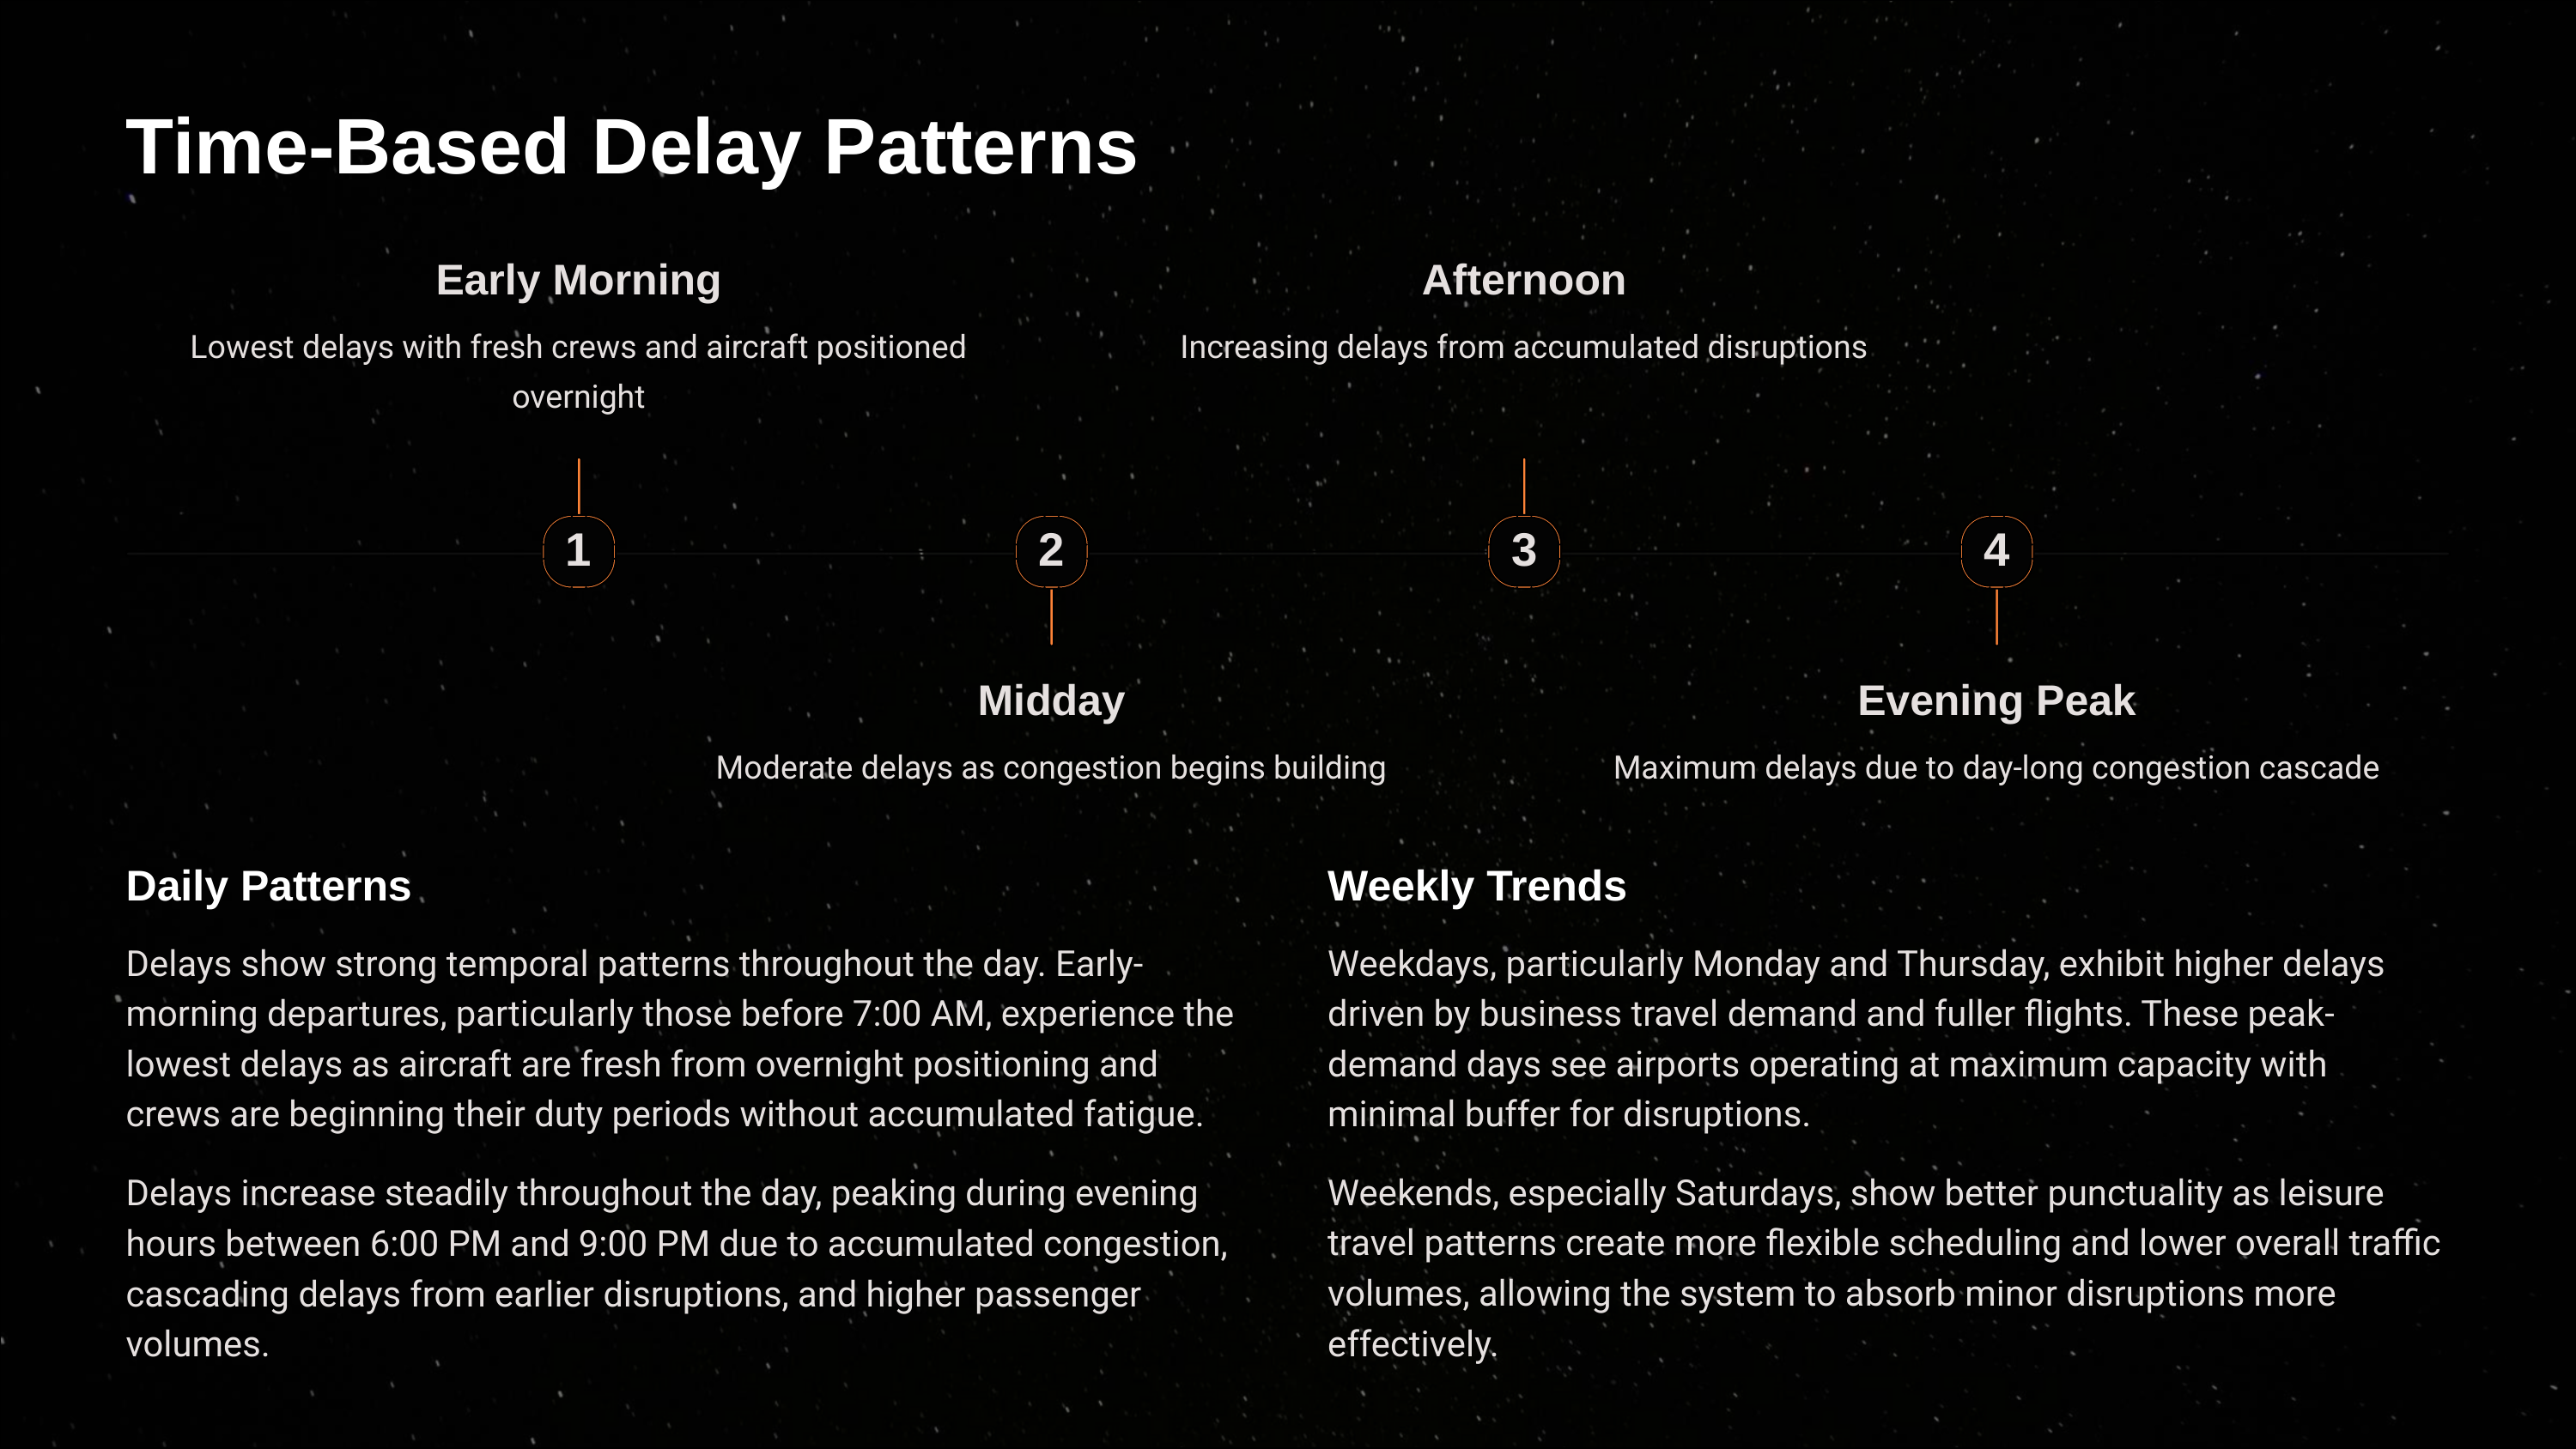

Time-Based Delay Patterns
Early Morning
Afternoon
Lowest delays with fresh crews and aircraft positioned overnight
Increasing delays from accumulated disruptions

1
2
3
4

Midday
Evening Peak
Moderate delays as congestion begins building
Maximum delays due to day-long congestion cascade
Daily Patterns
Weekly Trends
Delays show strong temporal patterns throughout the day. Early-morning departures, particularly those before 7:00 AM, experience the lowest delays as aircraft are fresh from overnight positioning and crews are beginning their duty periods without accumulated fatigue.
Weekdays, particularly Monday and Thursday, exhibit higher delays driven by business travel demand and fuller flights. These peak-demand days see airports operating at maximum capacity with minimal buffer for disruptions.
Weekends, especially Saturdays, show better punctuality as leisure travel patterns create more flexible scheduling and lower overall traffic volumes, allowing the system to absorb minor disruptions more effectively.
Delays increase steadily throughout the day, peaking during evening hours between 6:00 PM and 9:00 PM due to accumulated congestion, cascading delays from earlier disruptions, and higher passenger volumes.